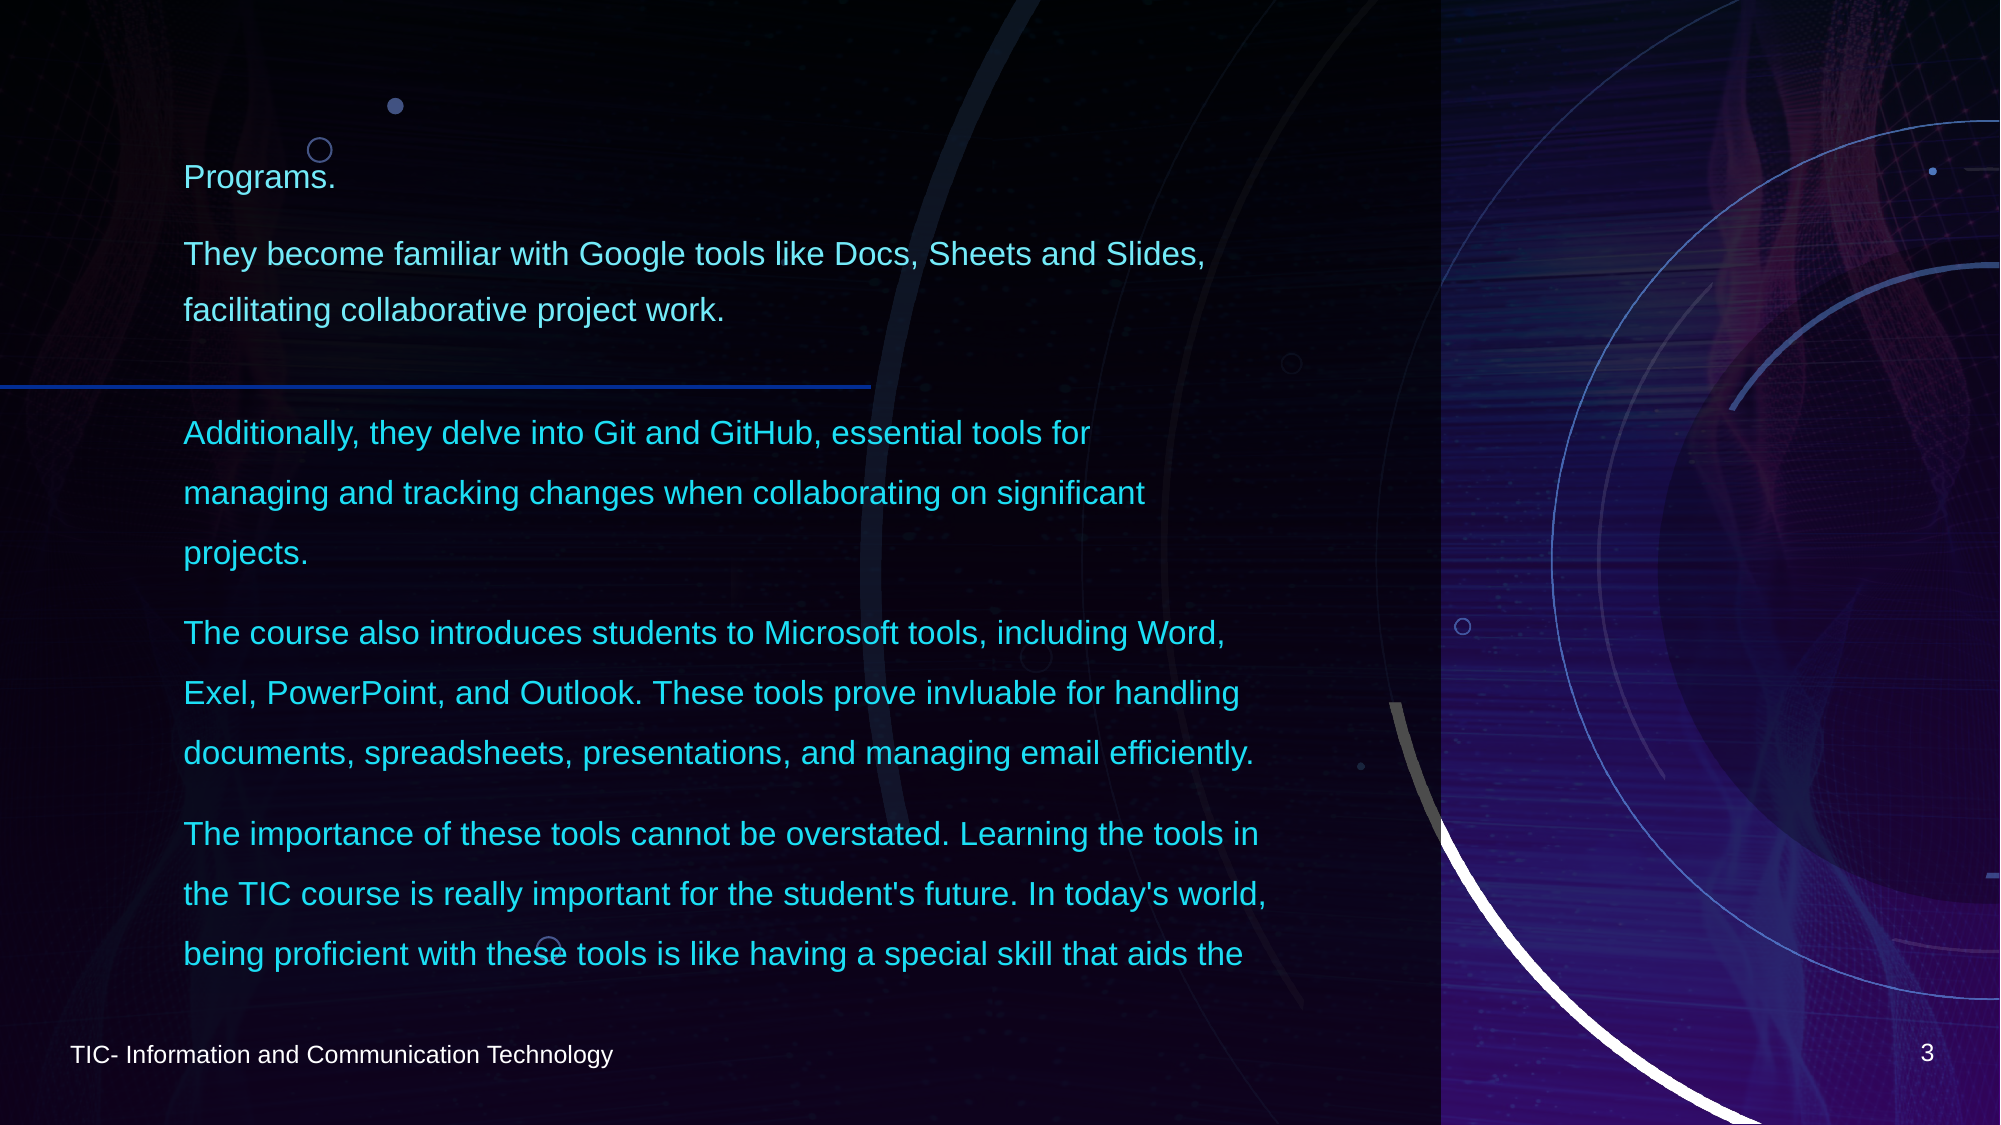

Programs.
They become familiar with Google tools like Docs, Sheets and Slides, facilitating collaborative project work.

Additionally, they delve into Git and GitHub, essential tools for managing and tracking changes when collaborating on significant projects.
The course also introduces students to Microsoft tools, including Word, Exel, PowerPoint, and Outlook. These tools prove invluable for handling documents, spreadsheets, presentations, and managing email efficiently.
The importance of these tools cannot be overstated. Learning the tools in the TIC course is really important for the student's future. In today's world, being proficient with these tools is like having a special skill that aids the
3
TIC- Information and Communication Technology